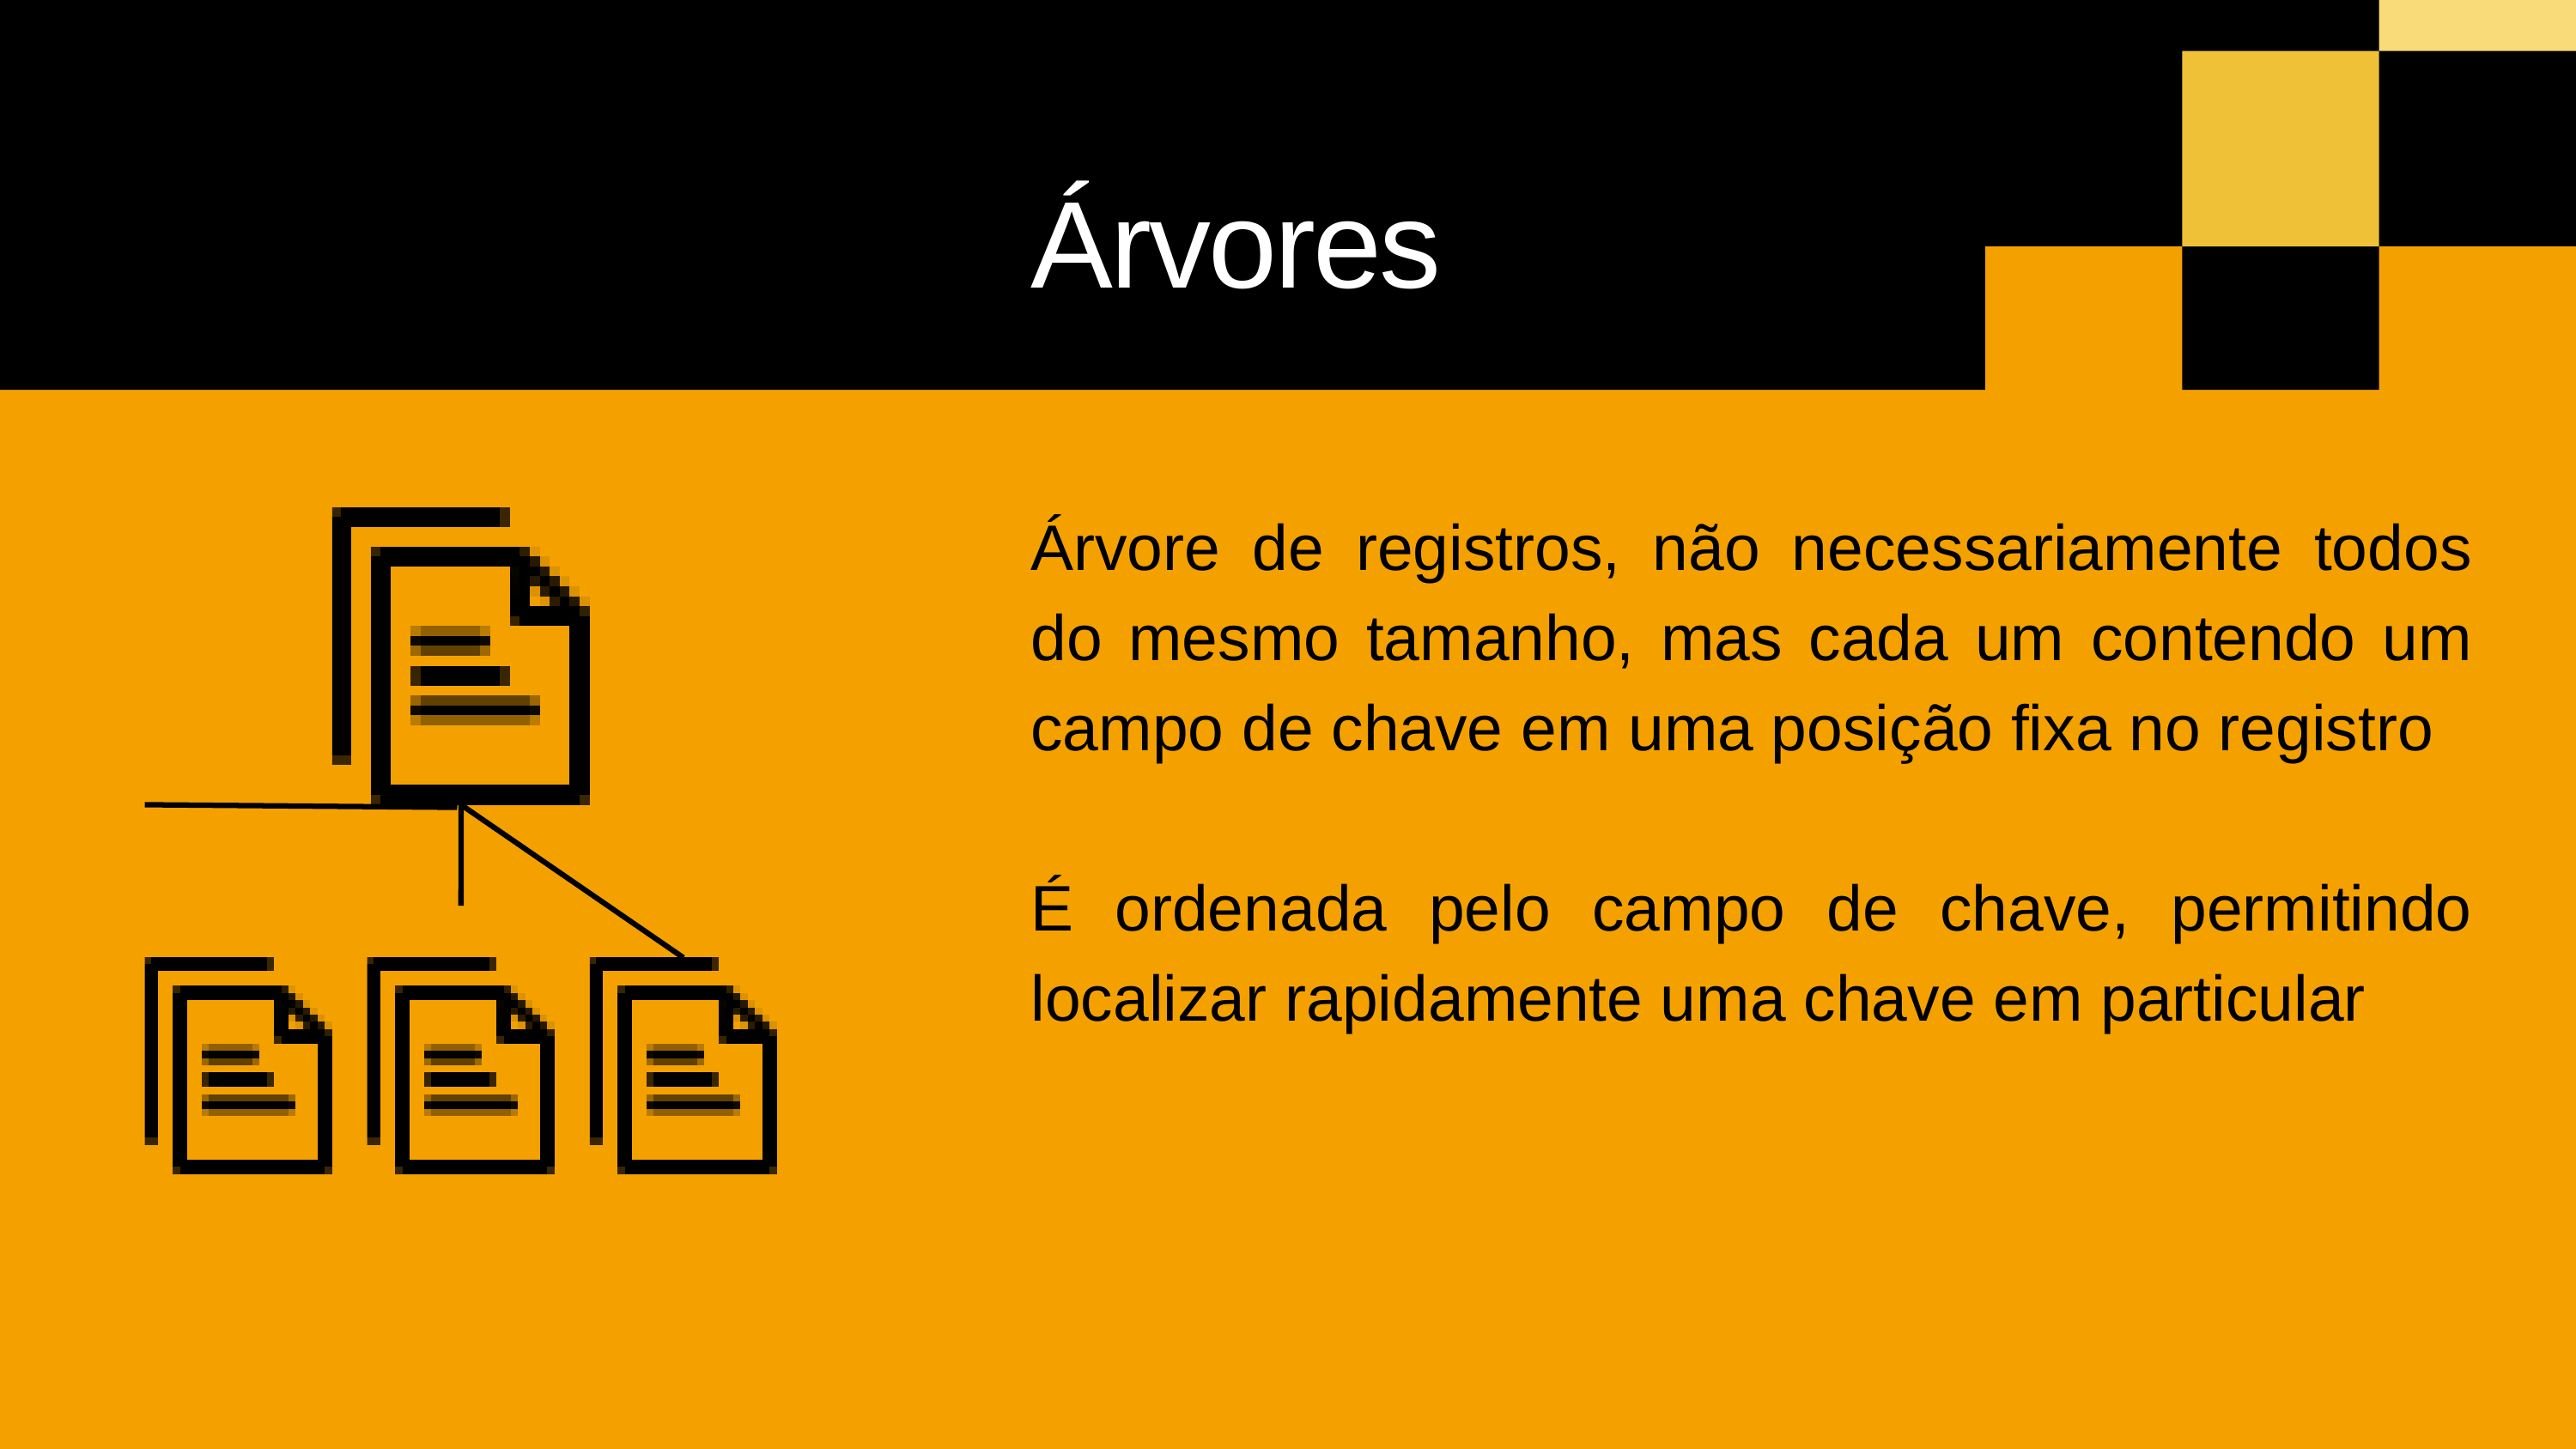

Árvores

Árvore de registros, não necessariamente todos do mesmo tamanho, mas cada um contendo um campo de chave em uma posição fixa no registro

É ordenada pelo campo de chave, permitindo localizar rapidamente uma chave em particular